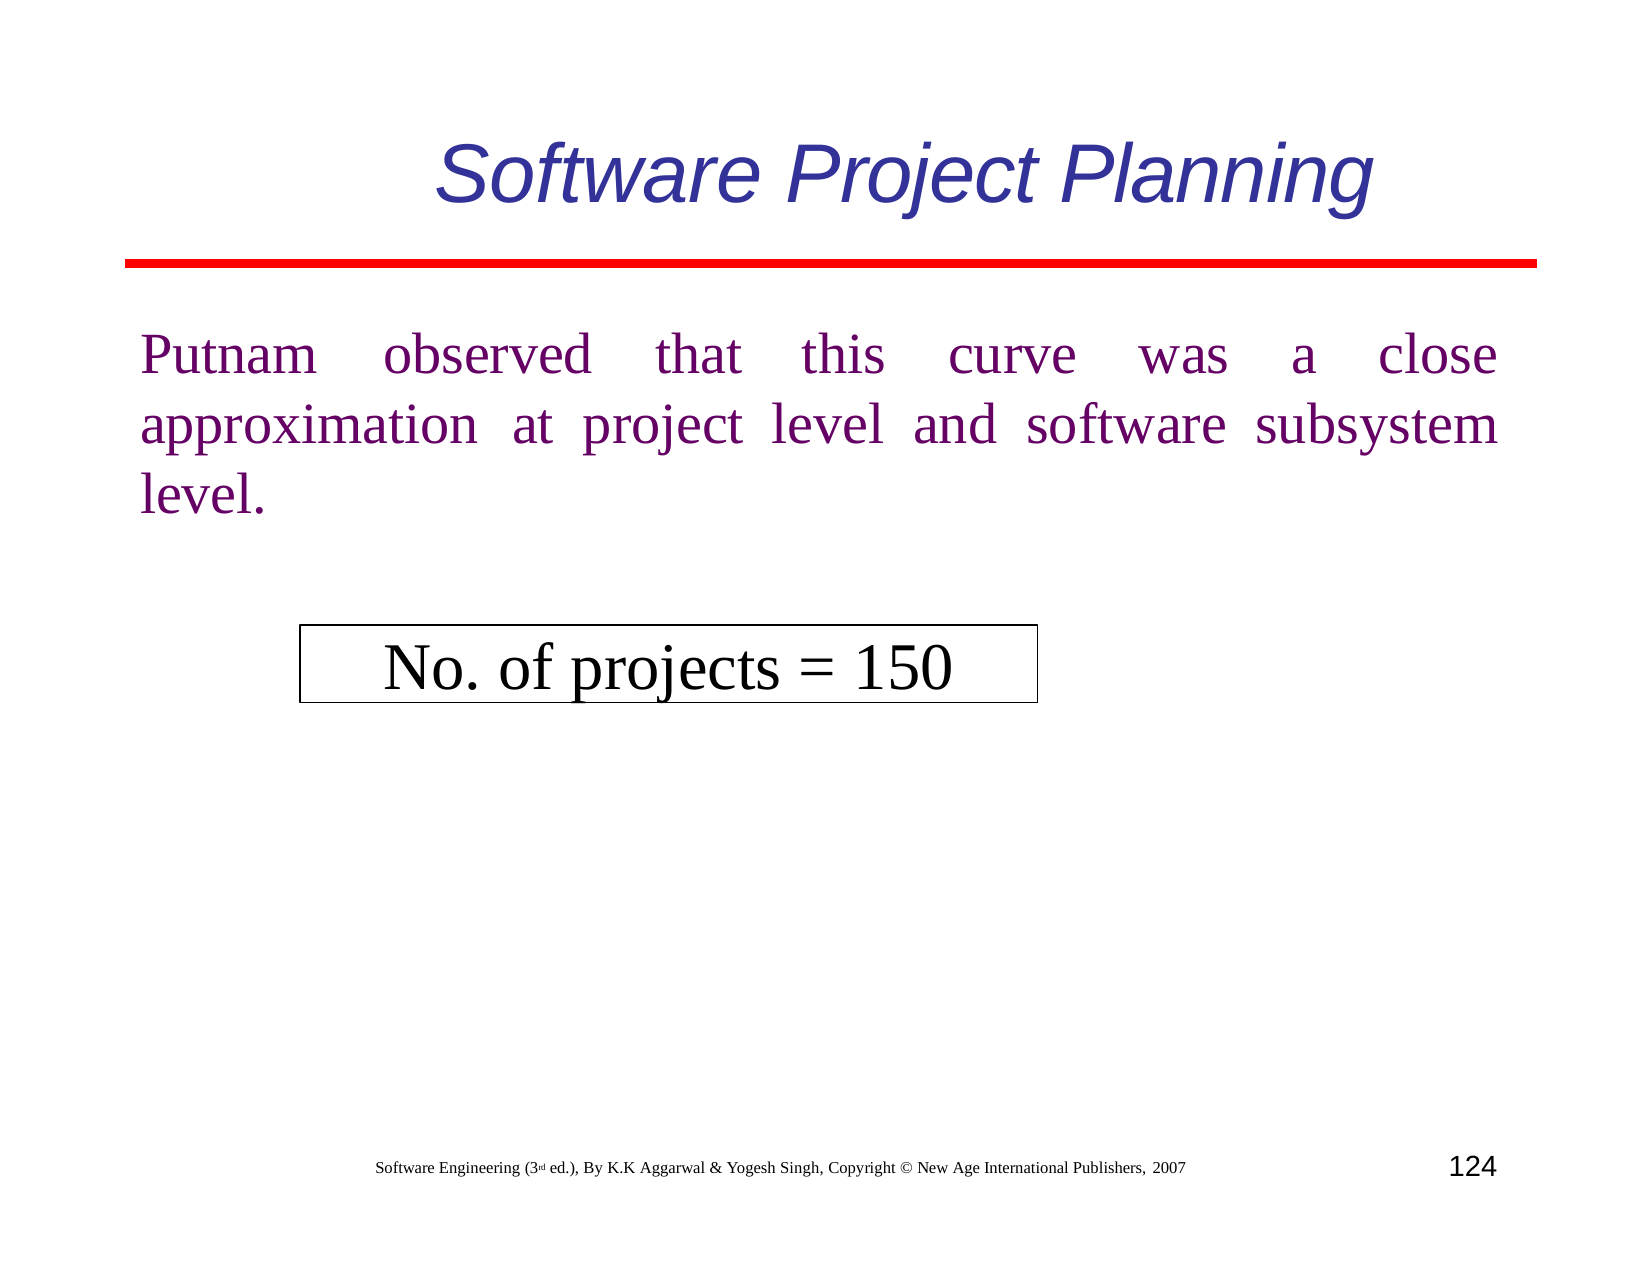

# Software Project Planning

| Putnam observed that | this | curve was | a close |
| --- | --- | --- | --- |
| approximation at project | level | and software | subsystem |
| level. |  |  |  |
No. of projects = 150
124
Software Engineering (3rd  ed.), By K.K Aggarwal & Yogesh Singh, Copyright © New Age International Publishers, 2007